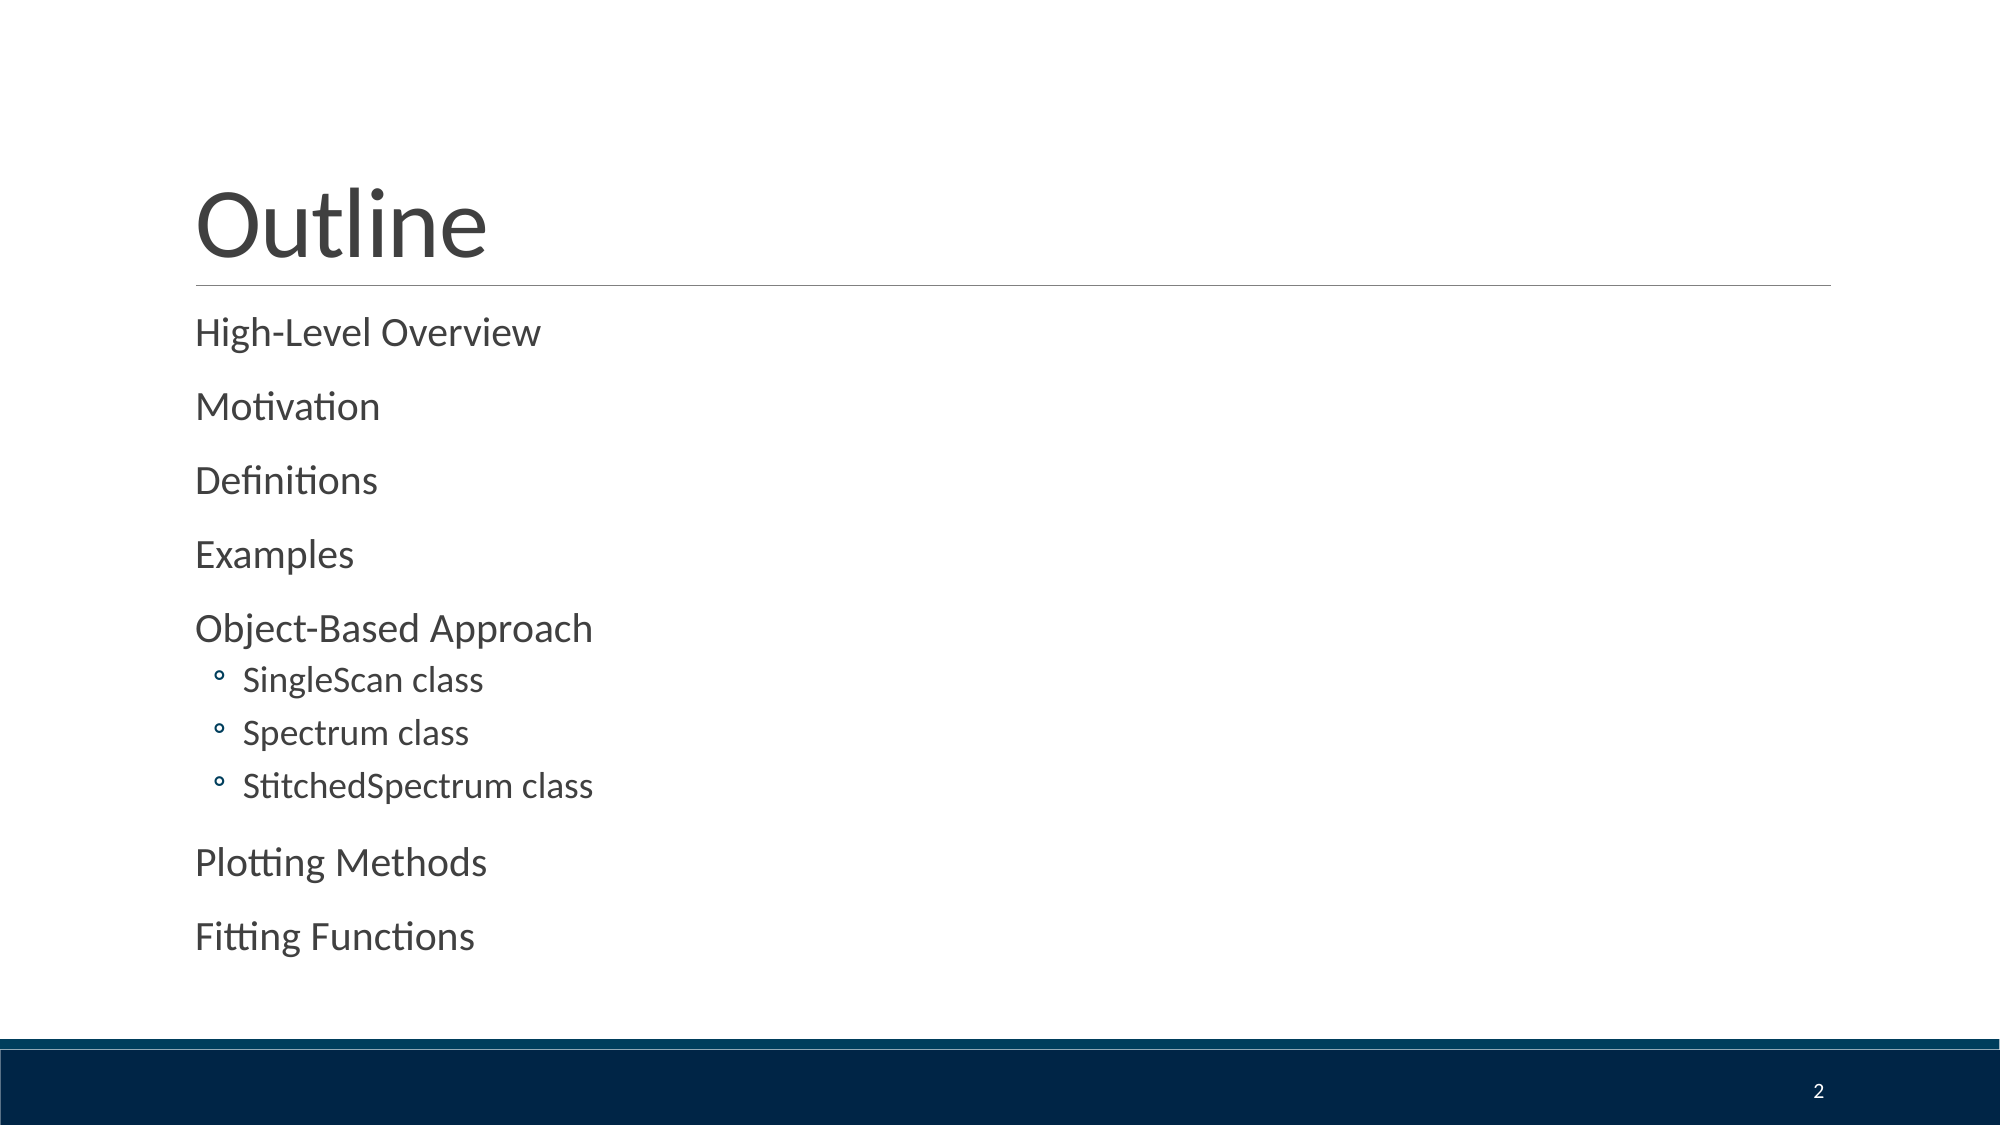

# Outline
High-Level Overview
Motivation
Definitions
Examples
Object-Based Approach
SingleScan class
Spectrum class
StitchedSpectrum class
Plotting Methods
Fitting Functions

2